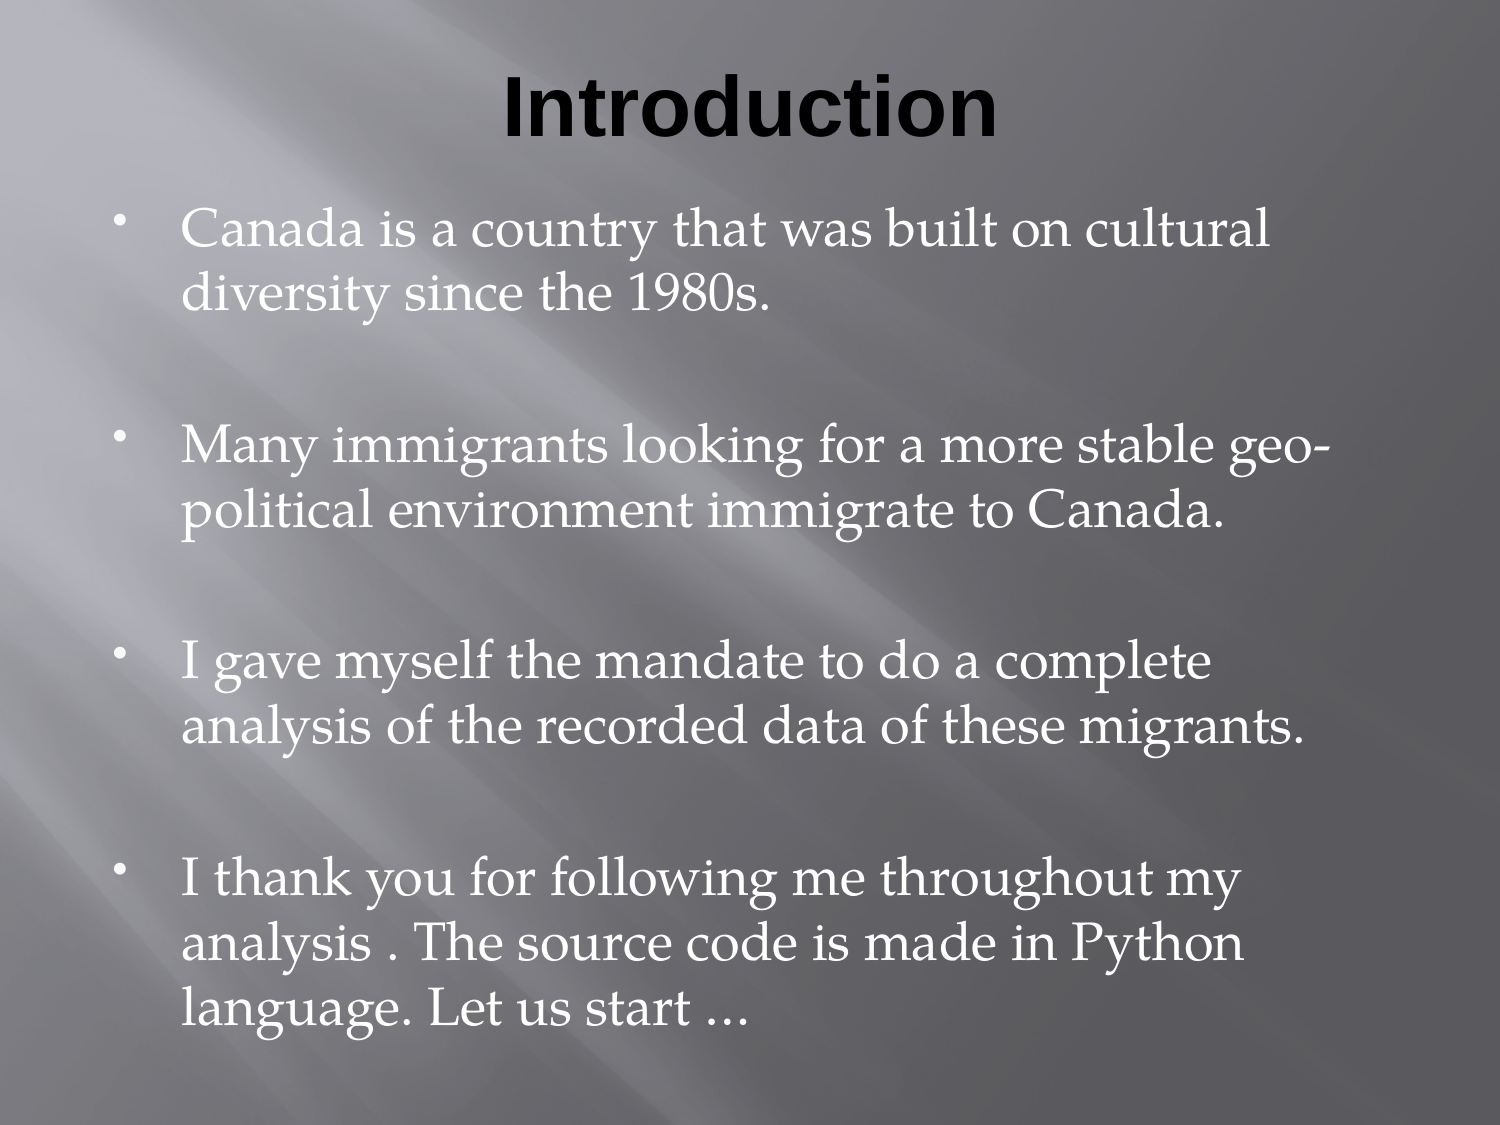

# Introduction
Canada is a country that was built on cultural diversity since the 1980s.

Many immigrants looking for a more stable geo-political environment immigrate to Canada.

I gave myself the mandate to do a complete analysis of the recorded data of these migrants.

I thank you for following me throughout my analysis . The source code is made in Python language. Let us start …